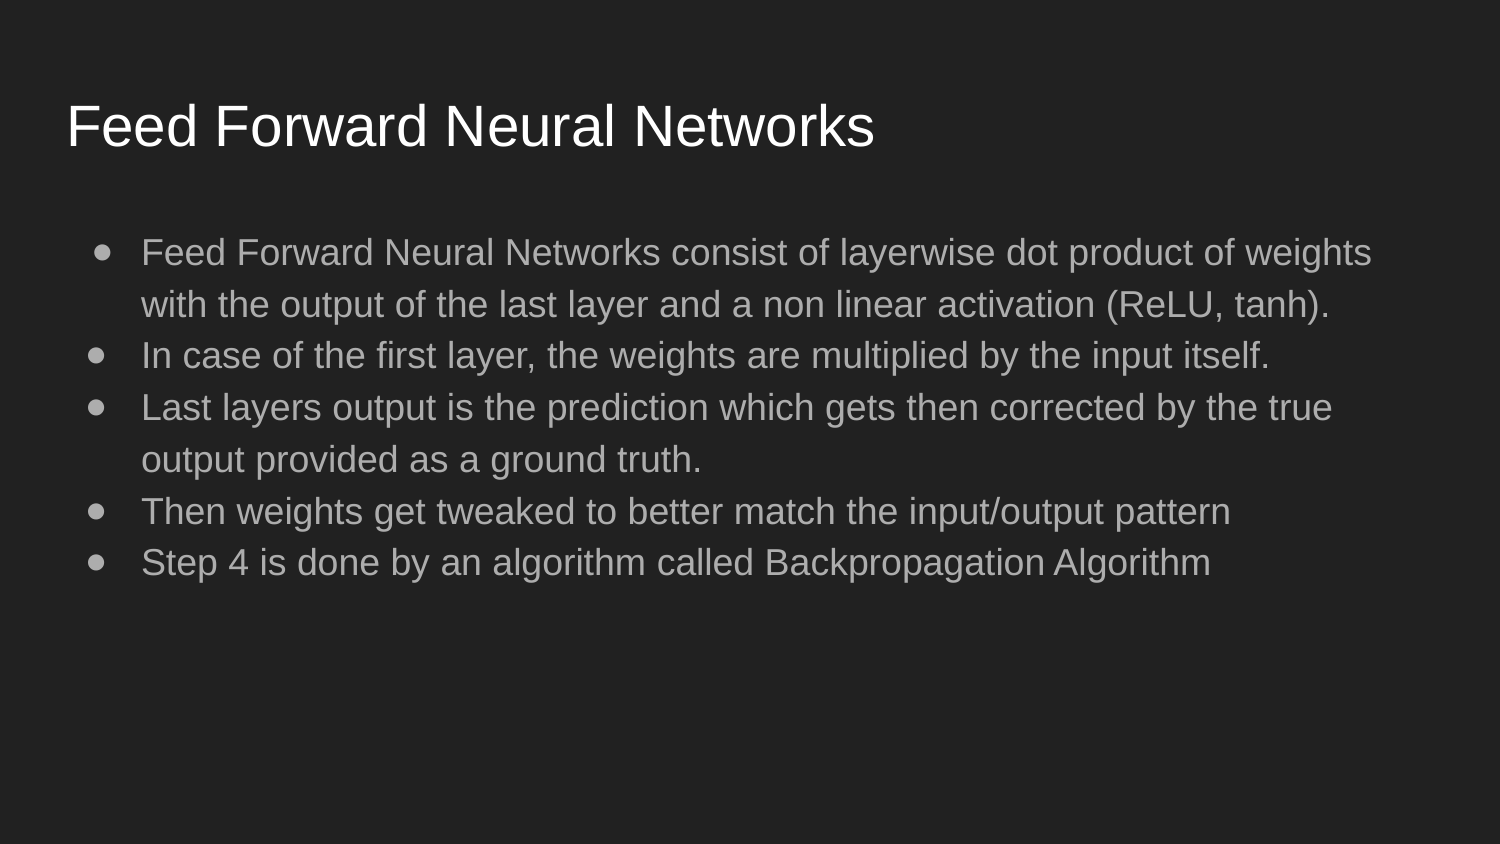

# Feed Forward Neural Networks
Feed Forward Neural Networks consist of layerwise dot product of weights with the output of the last layer and a non linear activation (ReLU, tanh).
In case of the first layer, the weights are multiplied by the input itself.
Last layers output is the prediction which gets then corrected by the true output provided as a ground truth.
Then weights get tweaked to better match the input/output pattern
Step 4 is done by an algorithm called Backpropagation Algorithm